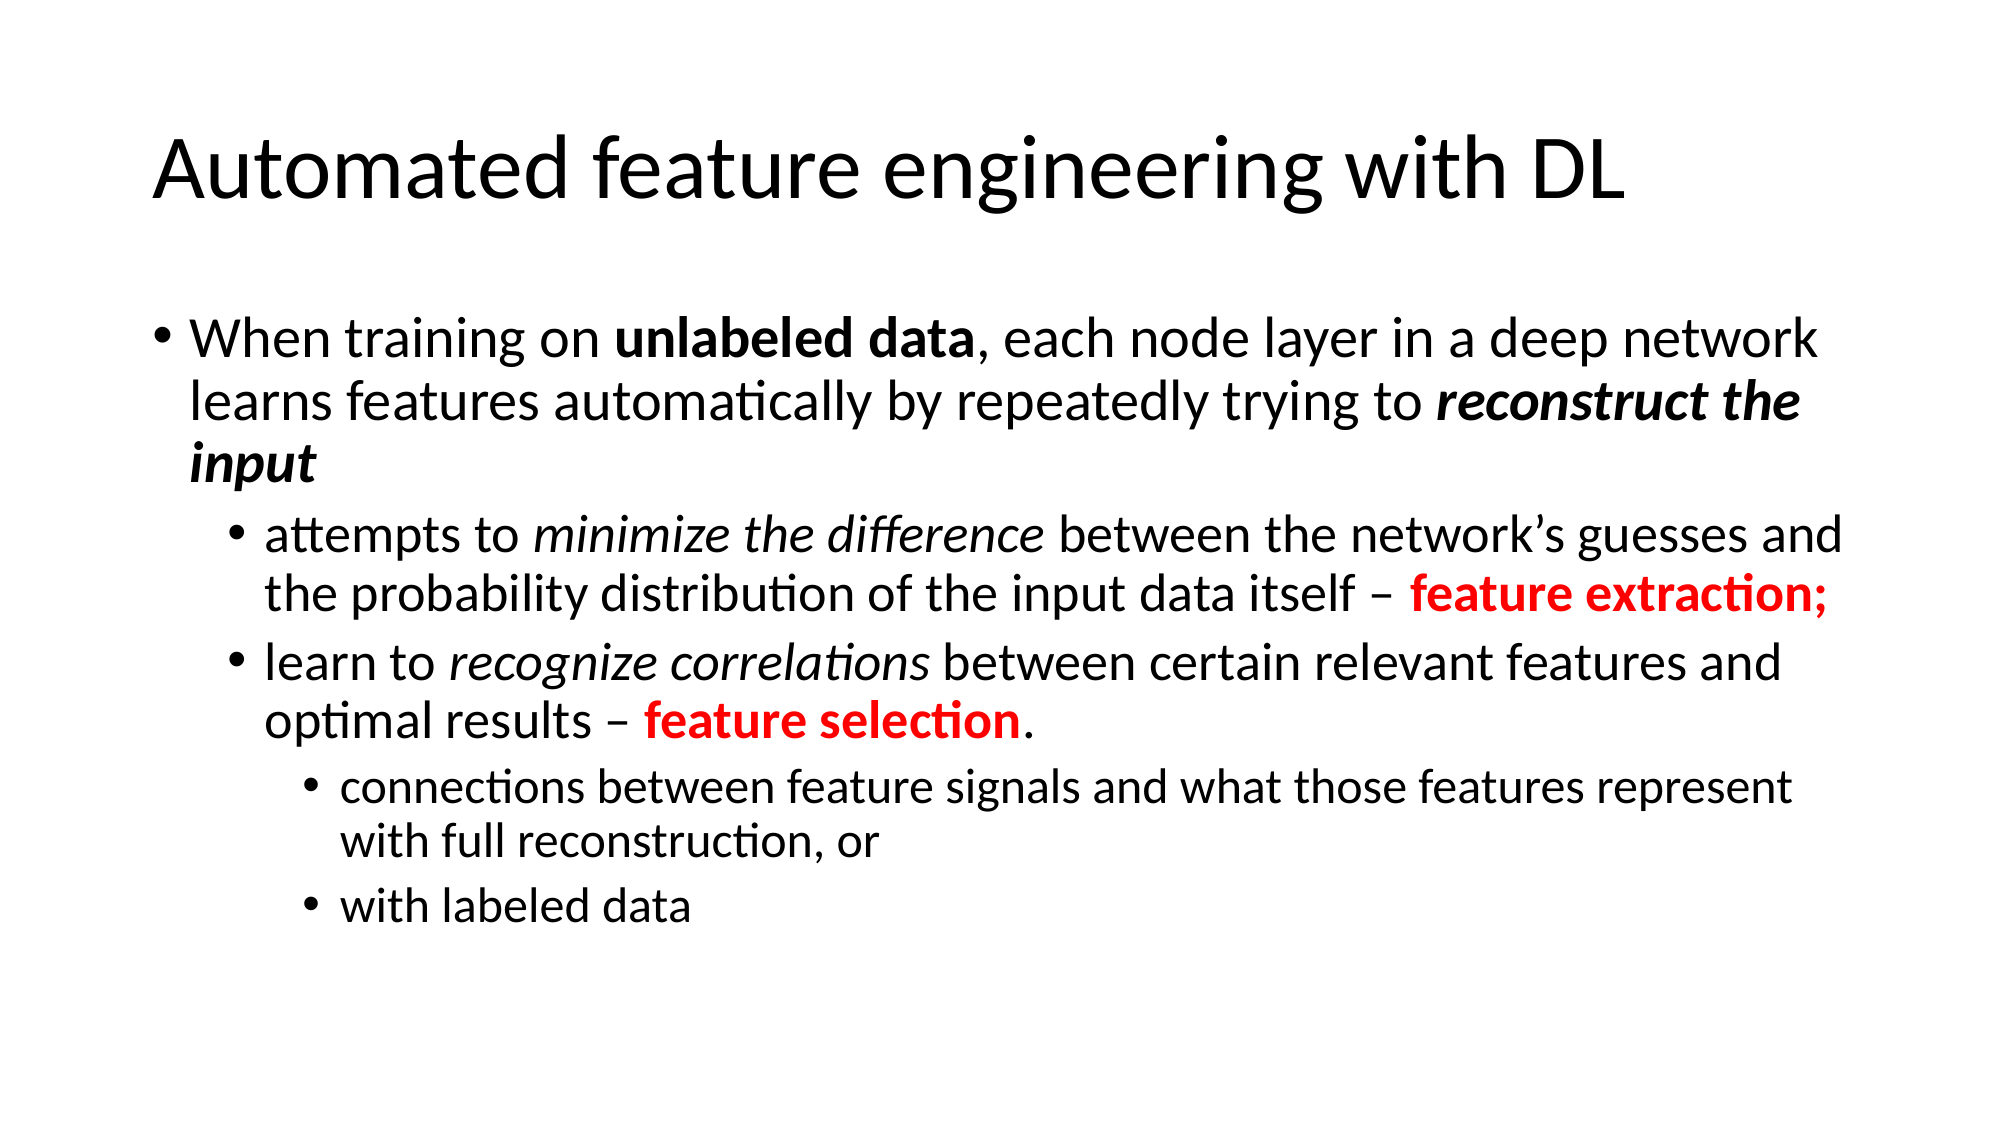

# Automated feature engineering with DL
When training on unlabeled data, each node layer in a deep network learns features automatically by repeatedly trying to reconstruct the input
attempts to minimize the difference between the network’s guesses and the probability distribution of the input data itself – feature extraction;
learn to recognize correlations between certain relevant features and optimal results – feature selection.
connections between feature signals and what those features represent with full reconstruction, or
with labeled data